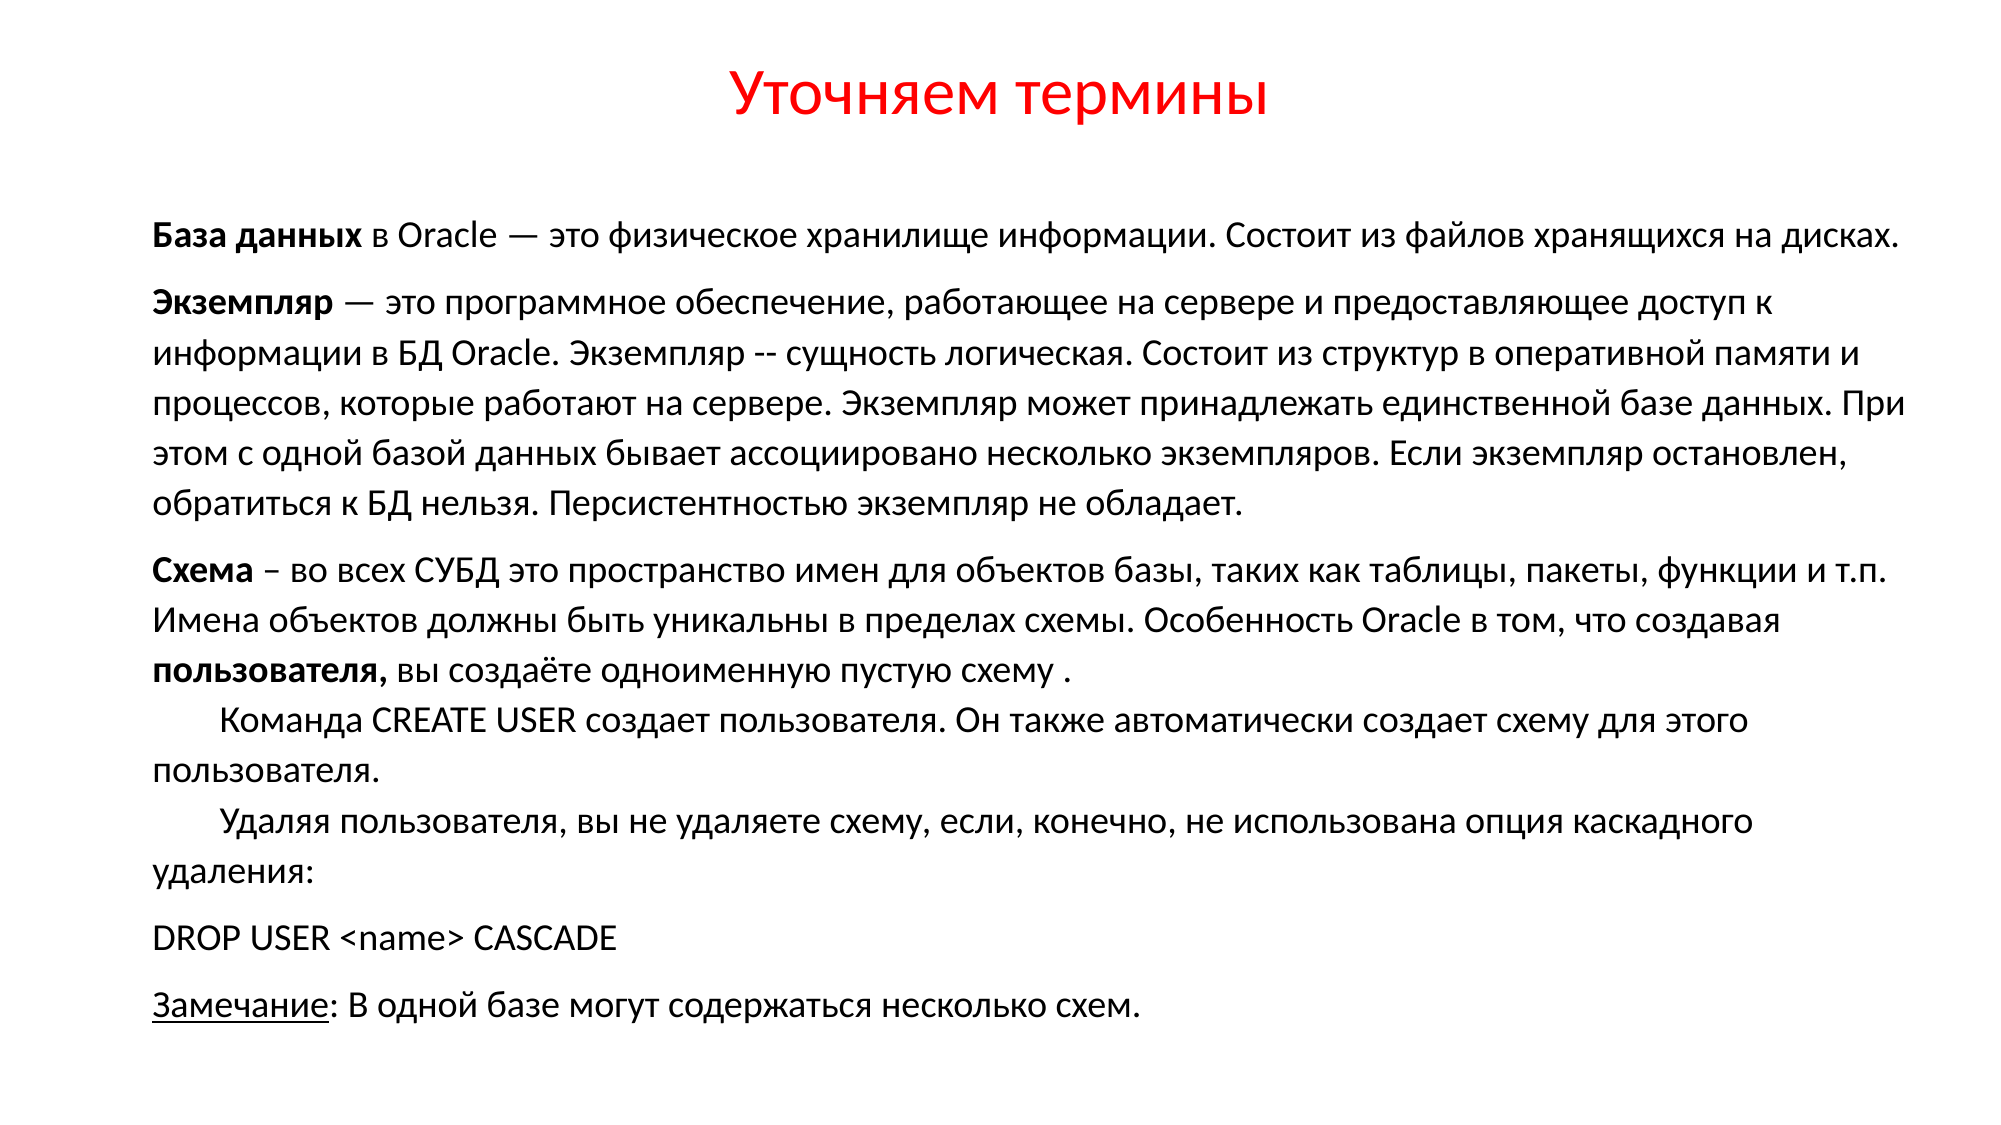

# Уточняем термины
База данных в Oracle — это физическое хранилище информации. Состоит из файлов хранящихся на дисках.
Экземпляр — это программное обеспечение, работающее на сервере и предоставляющее доступ к информации в БД Oracle. Экземпляр -- сущность логическая. Состоит из структур в оперативной памяти и процессов, которые работают на сервере. Экземпляр может принадлежать единственной базе данных. При этом с одной базой данных бывает ассоциировано несколько экземпляров. Если экземпляр остановлен, обратиться к БД нельзя. Персистентностью экземпляр не обладает.
Схема – во всех СУБД это пространство имен для объектов базы, таких как таблицы, пакеты, функции и т.п. Имена объектов должны быть уникальны в пределах схемы. Особенность Oracle в том, что создавая пользователя, вы создаёте одноименную пустую схему .
Команда CREATE USER создает пользователя. Он также автоматически создает схему для этого пользователя.
Удаляя пользователя, вы не удаляете схему, если, конечно, не использована опция каскадного удаления:
DROP USER <name> CASCADE
Замечание: В одной базе могут содержаться несколько схем.